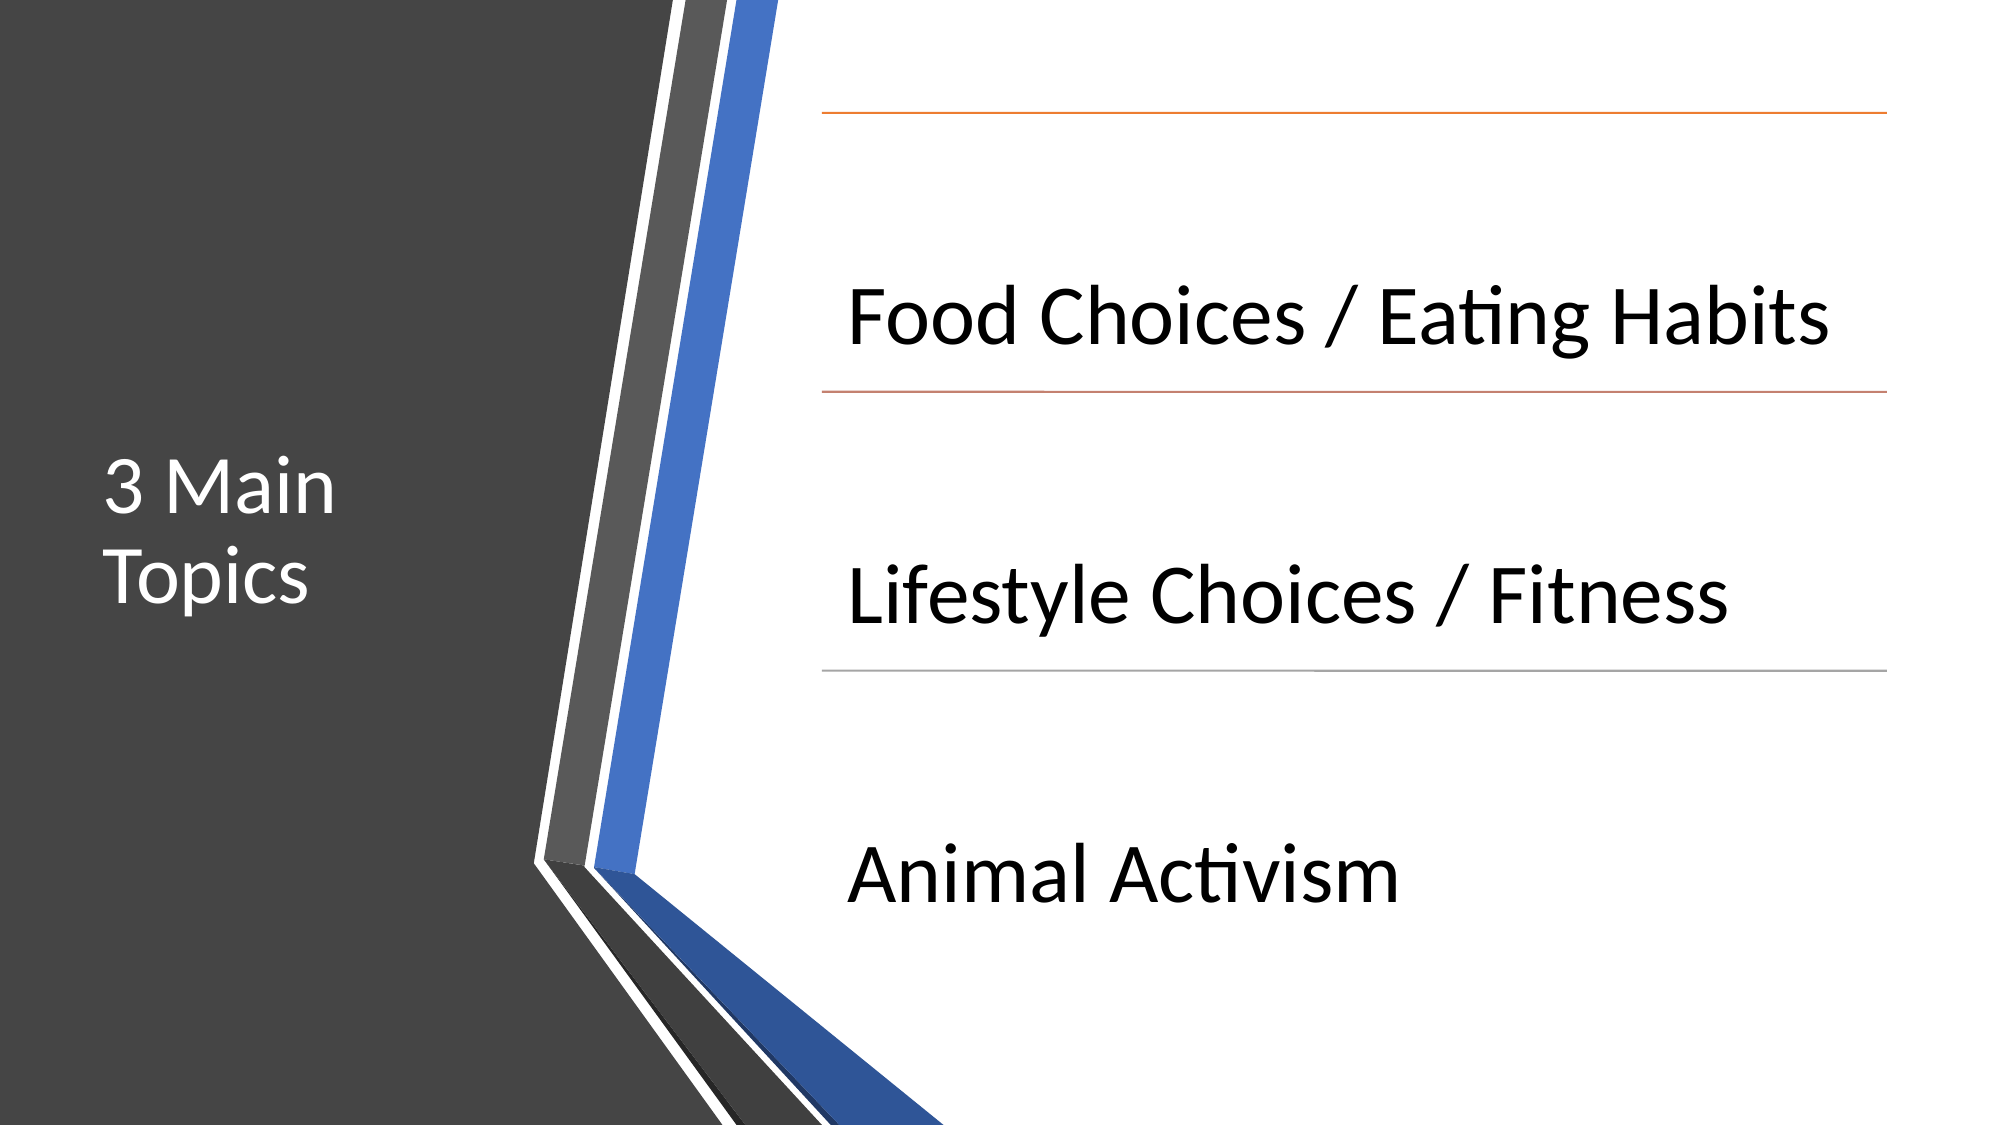

# 3 Main Topics

Food Choices / Eating Habits

Lifestyle Choices / Fitness

Animal Activism